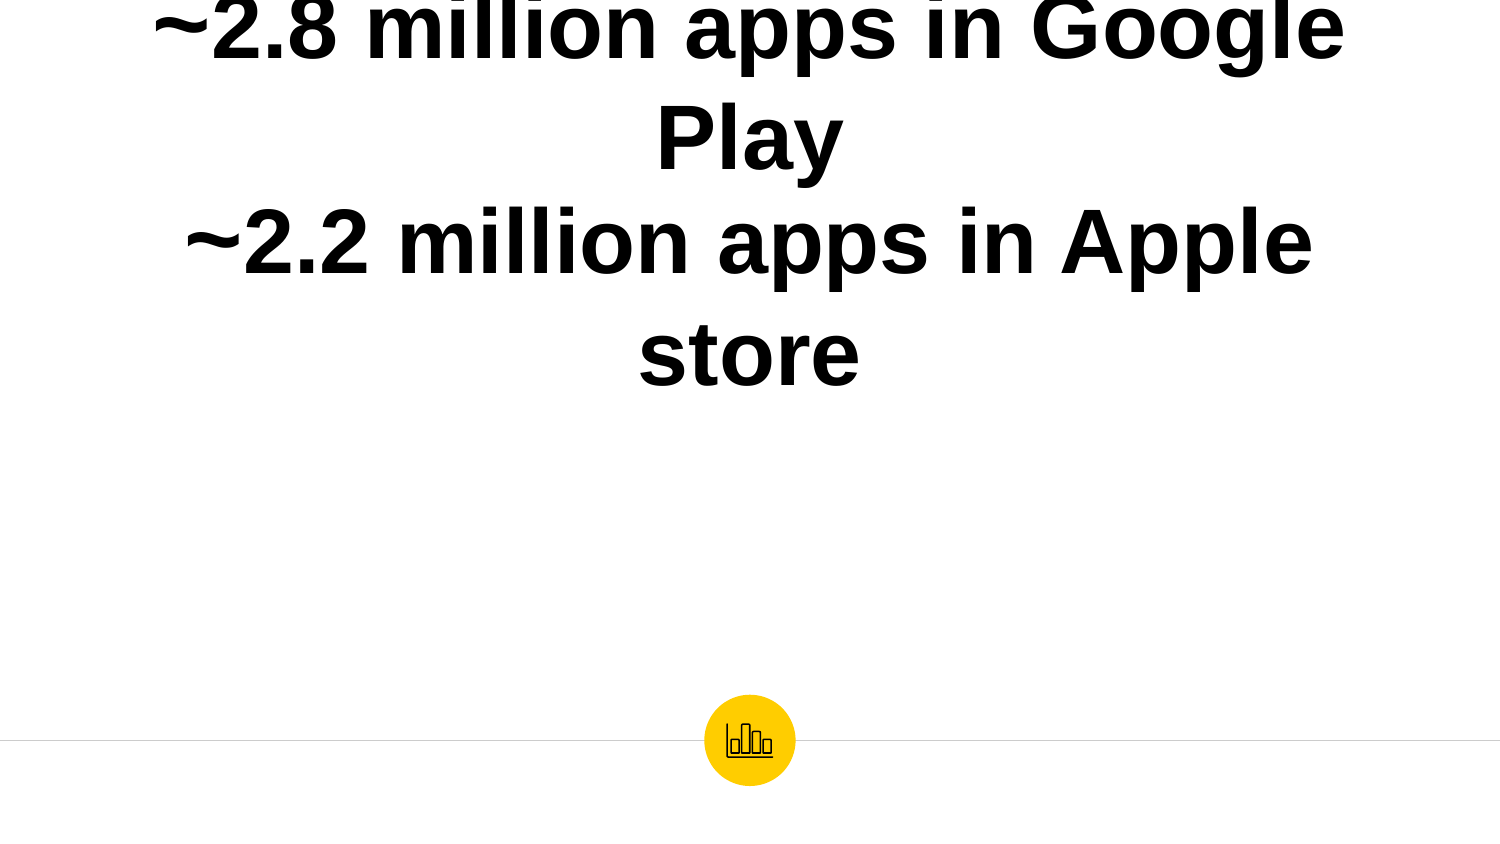

~2.8 million apps in Google Play
~2.2 million apps in Apple store